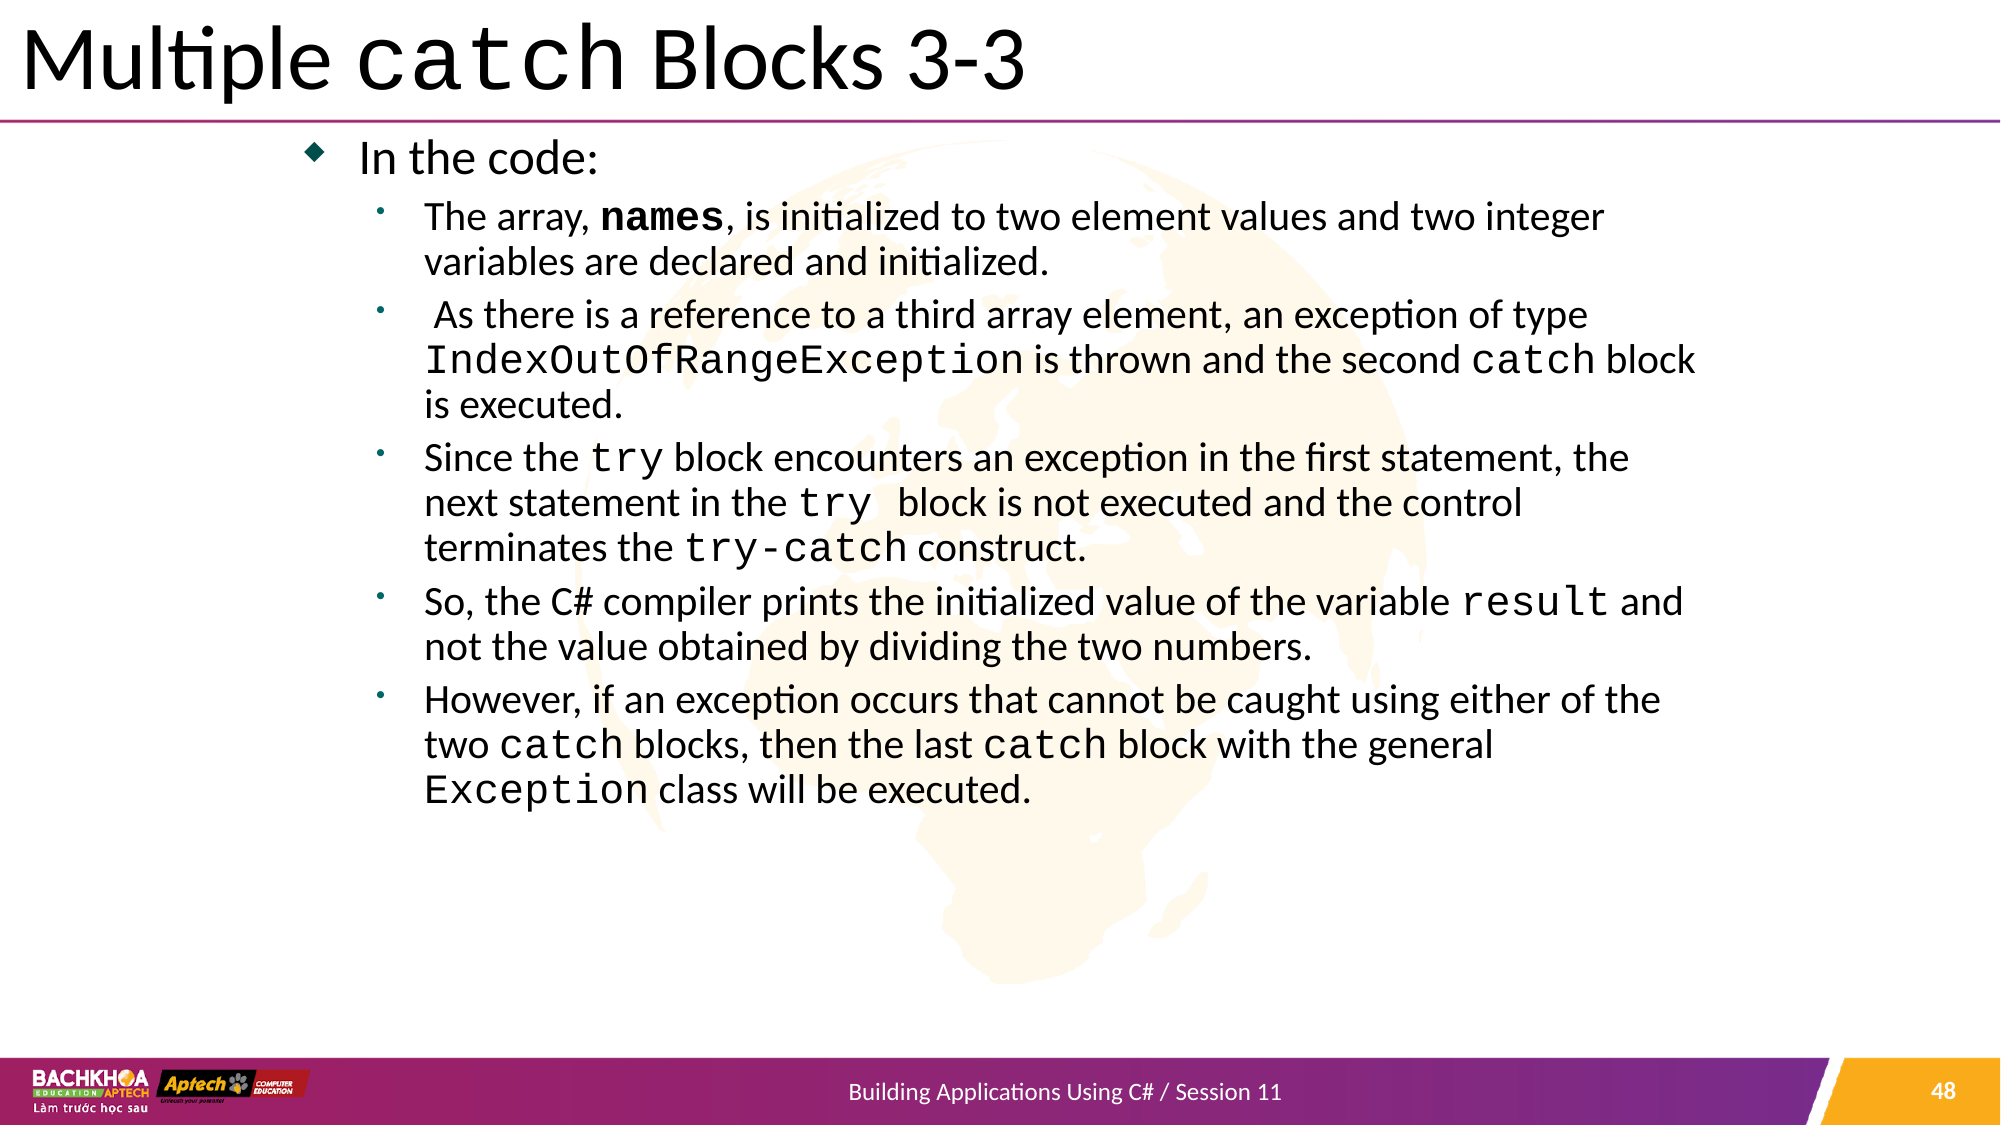

# Multiple catch Blocks 3-3
In the code:
The array, names, is initialized to two element values and two integer variables are declared and initialized.
 As there is a reference to a third array element, an exception of type IndexOutOfRangeException is thrown and the second catch block is executed.
Since the try block encounters an exception in the first statement, the next statement in the try block is not executed and the control terminates the try-catch construct.
So, the C# compiler prints the initialized value of the variable result and not the value obtained by dividing the two numbers.
However, if an exception occurs that cannot be caught using either of the two catch blocks, then the last catch block with the general Exception class will be executed.

48
Building Applications Using C# / Session 11